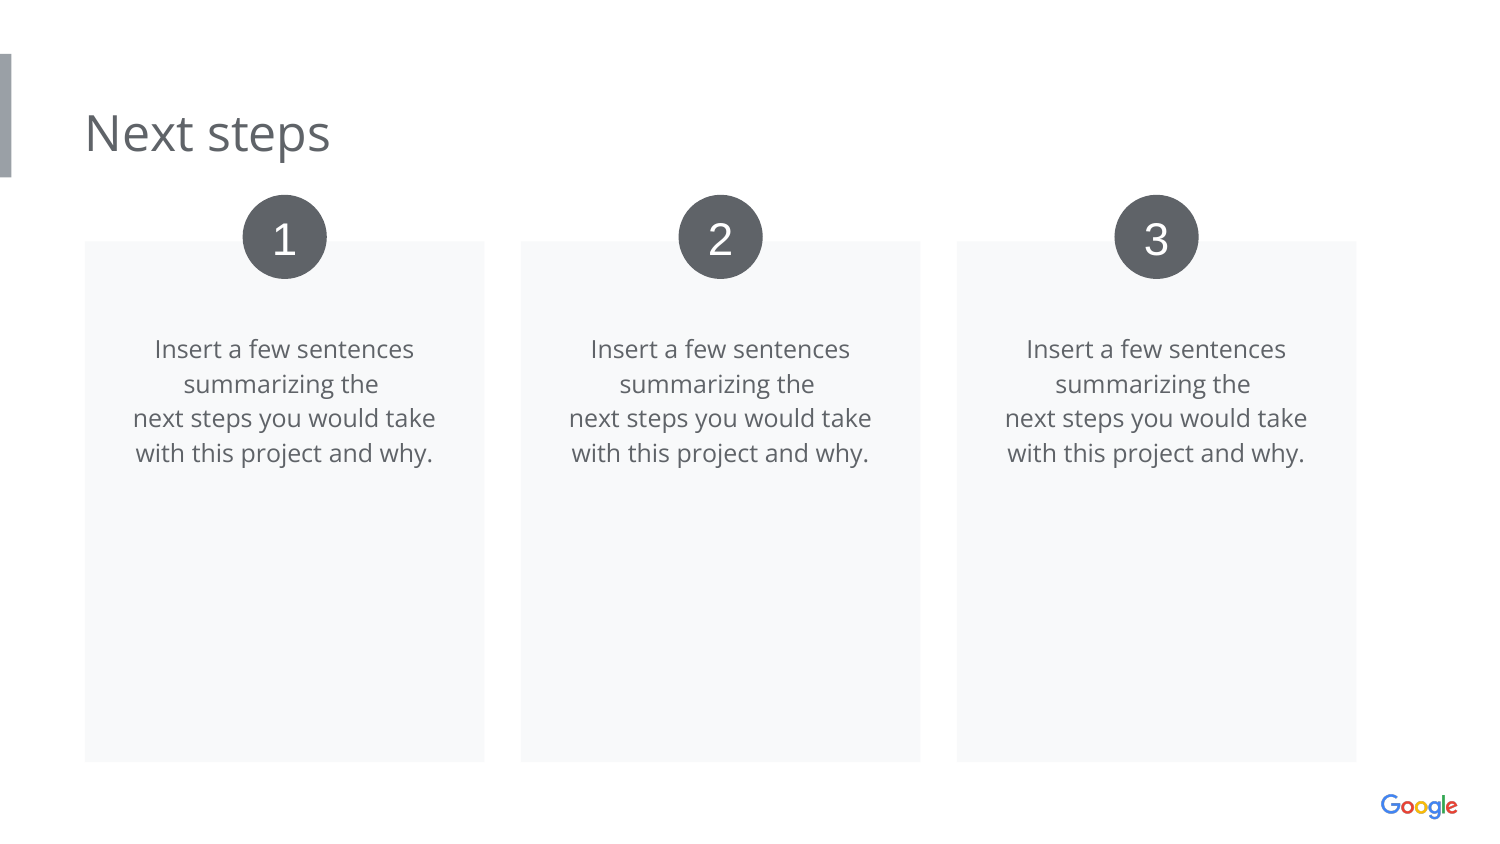

Next steps
1
2
3

Insert a few sentences summarizing the
next steps you would take with this project and why.
Insert a few sentences summarizing the
next steps you would take with this project and why.
Insert a few sentences summarizing the
next steps you would take with this project and why.